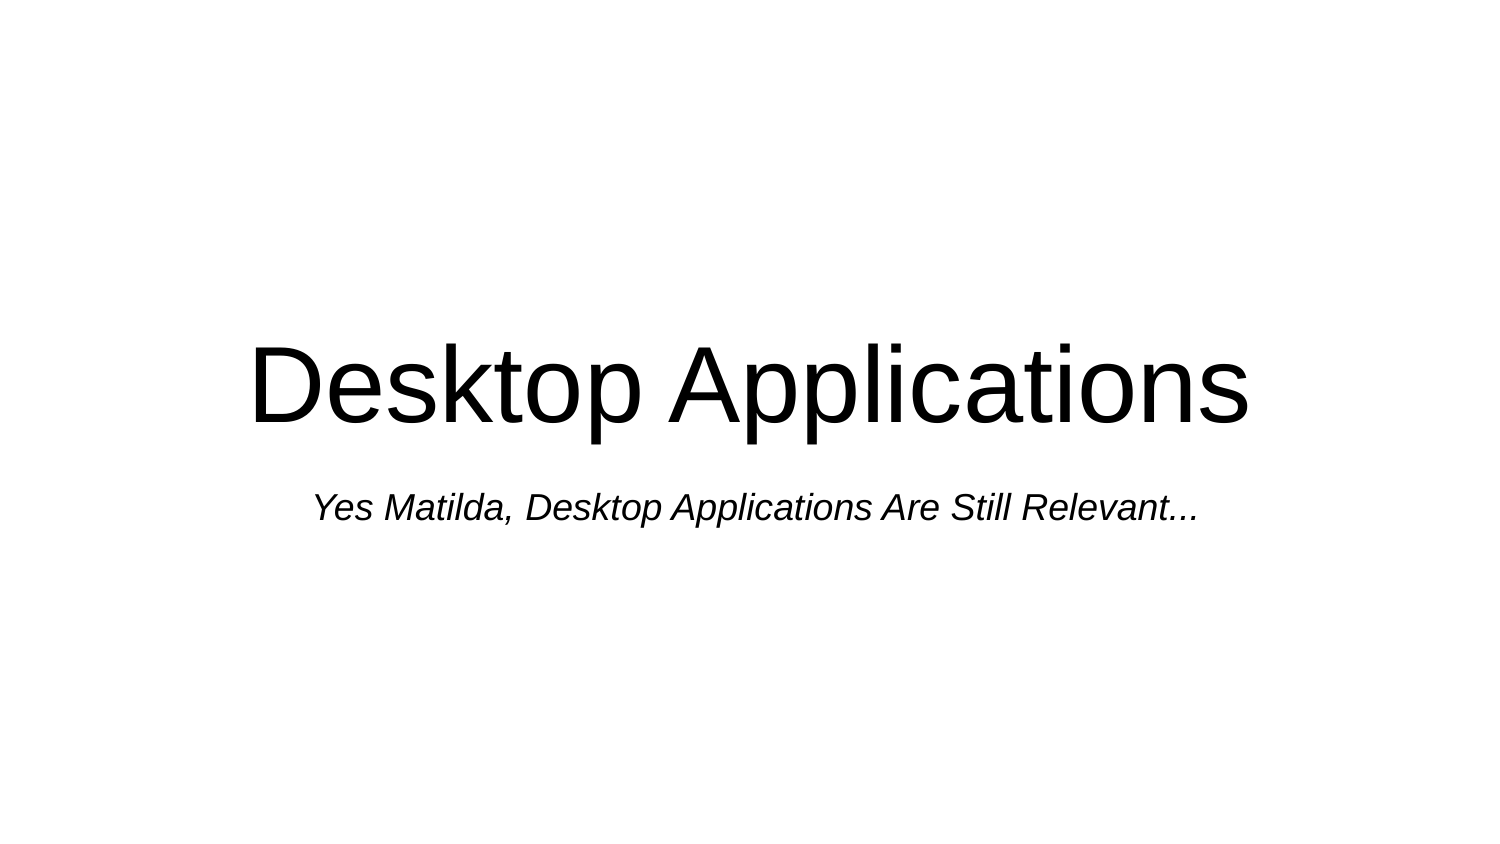

# Desktop Applications
Yes Matilda, Desktop Applications Are Still Relevant...